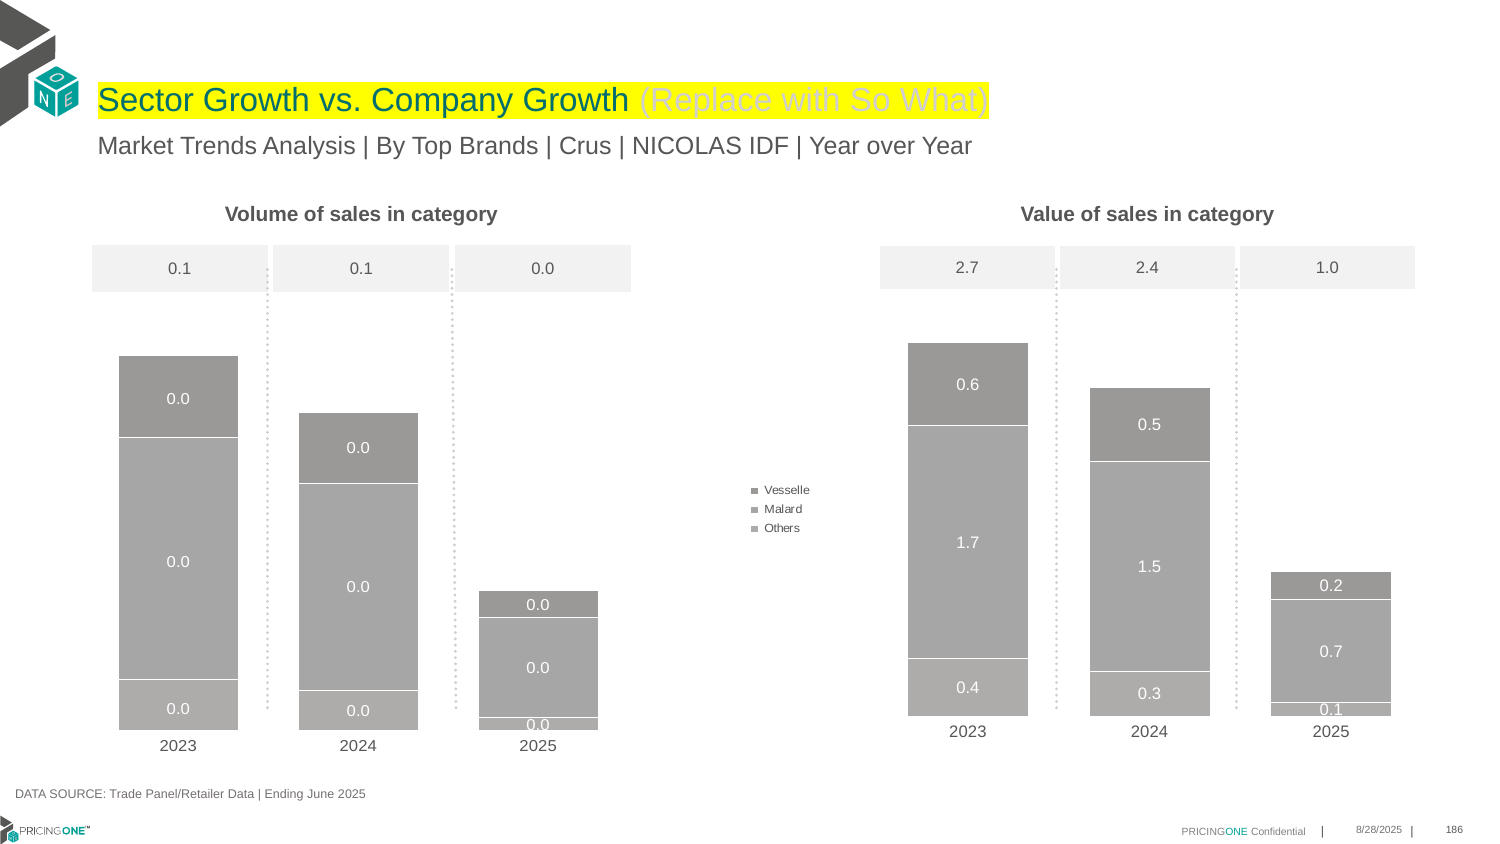

# Sector Growth vs. Company Growth (Replace with So What)
Market Trends Analysis | By Top Brands | Crus | NICOLAS IDF | Year over Year
| Value of sales in category |  |  |
| --- | --- | --- |
| 2.7 | 2.4 | 1.0 |
| Volume of sales in category |  |  |
| --- | --- | --- |
| 0.1 | 0.1 | 0.0 |

### Chart

| Category | Others | Malard | Vesselle |
|---|---|---|---|
| 2023 | 0.409011 | 1.67547 | 0.593162 |
| 2024 | 0.320057 | 1.507531 | 0.525868 |
| 2025 | 0.100051 | 0.736403 | 0.19948 |

### Chart

| Category | Others | Malard | Vesselle |
|---|---|---|---|
| 2023 | 0.009401 | 0.044782 | 0.015126 |
| 2024 | 0.007475 | 0.038204 | 0.013088 |
| 2025 | 0.002378 | 0.018513 | 0.00491 |
DATA SOURCE: Trade Panel/Retailer Data | Ending June 2025

8/28/2025
186